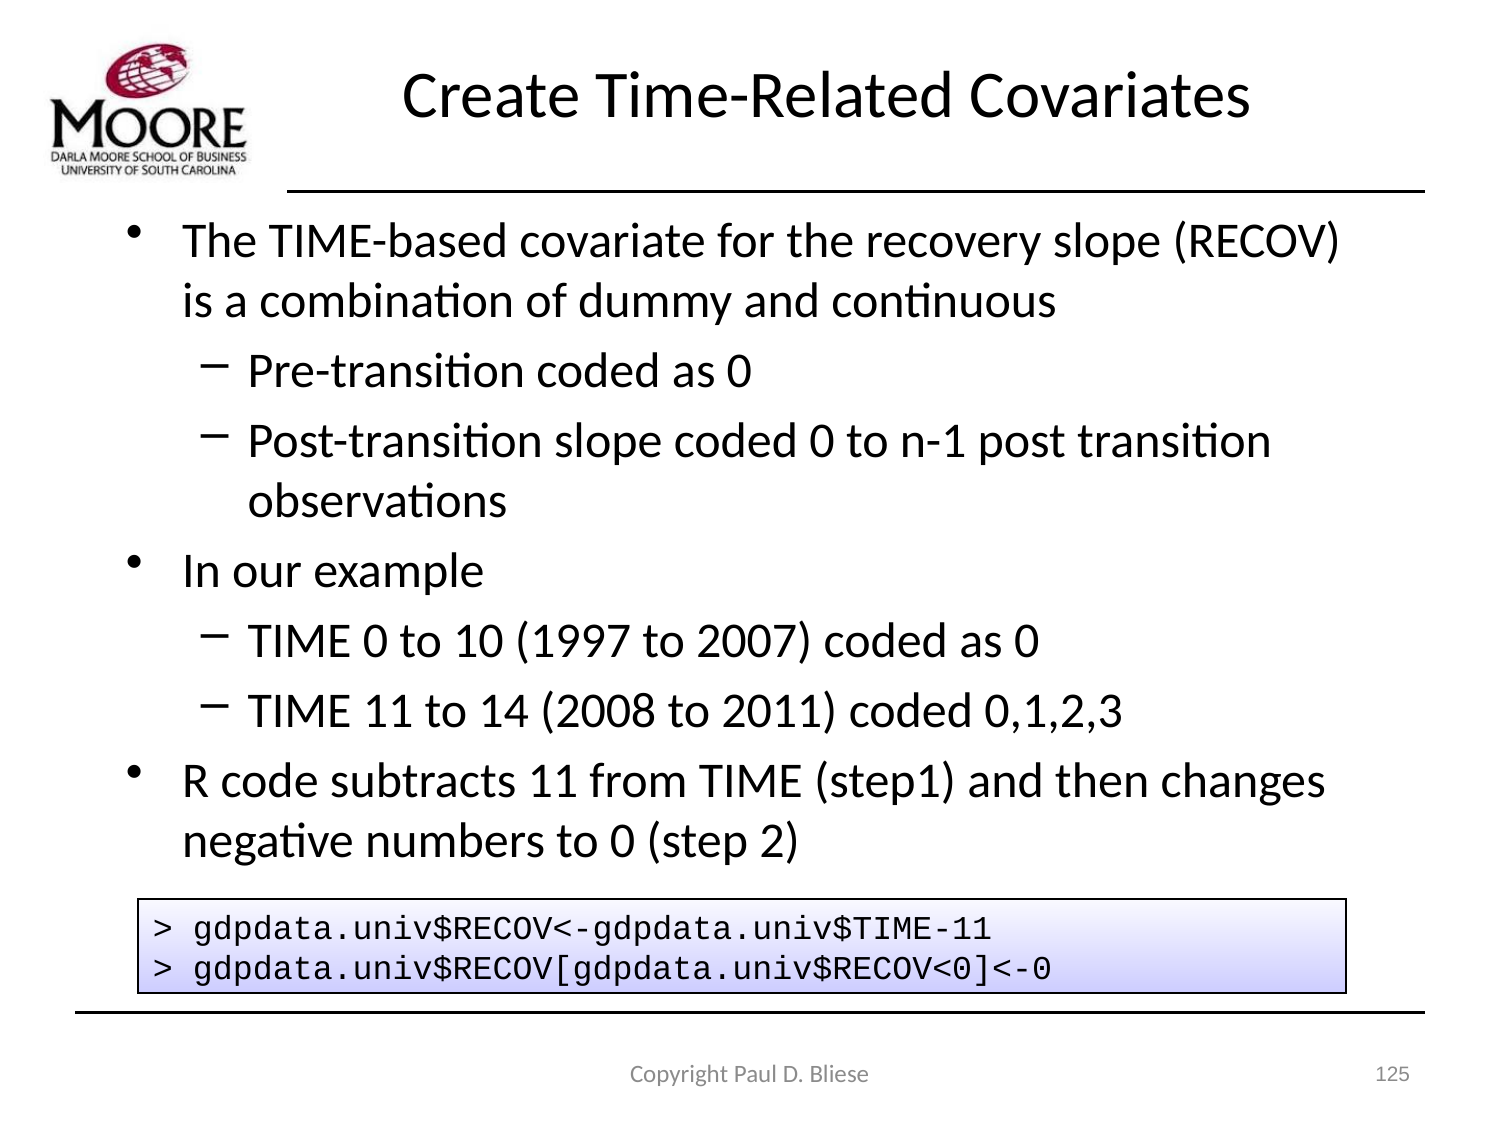

# Create Time-Related Covariates
The TIME-based covariate for the recovery slope (RECOV) is a combination of dummy and continuous
Pre-transition coded as 0
Post-transition slope coded 0 to n-1 post transition observations
In our example
TIME 0 to 10 (1997 to 2007) coded as 0
TIME 11 to 14 (2008 to 2011) coded 0,1,2,3
R code subtracts 11 from TIME (step1) and then changes negative numbers to 0 (step 2)
> gdpdata.univ$RECOV<-gdpdata.univ$TIME-11
> gdpdata.univ$RECOV[gdpdata.univ$RECOV<0]<-0
Copyright Paul D. Bliese
125